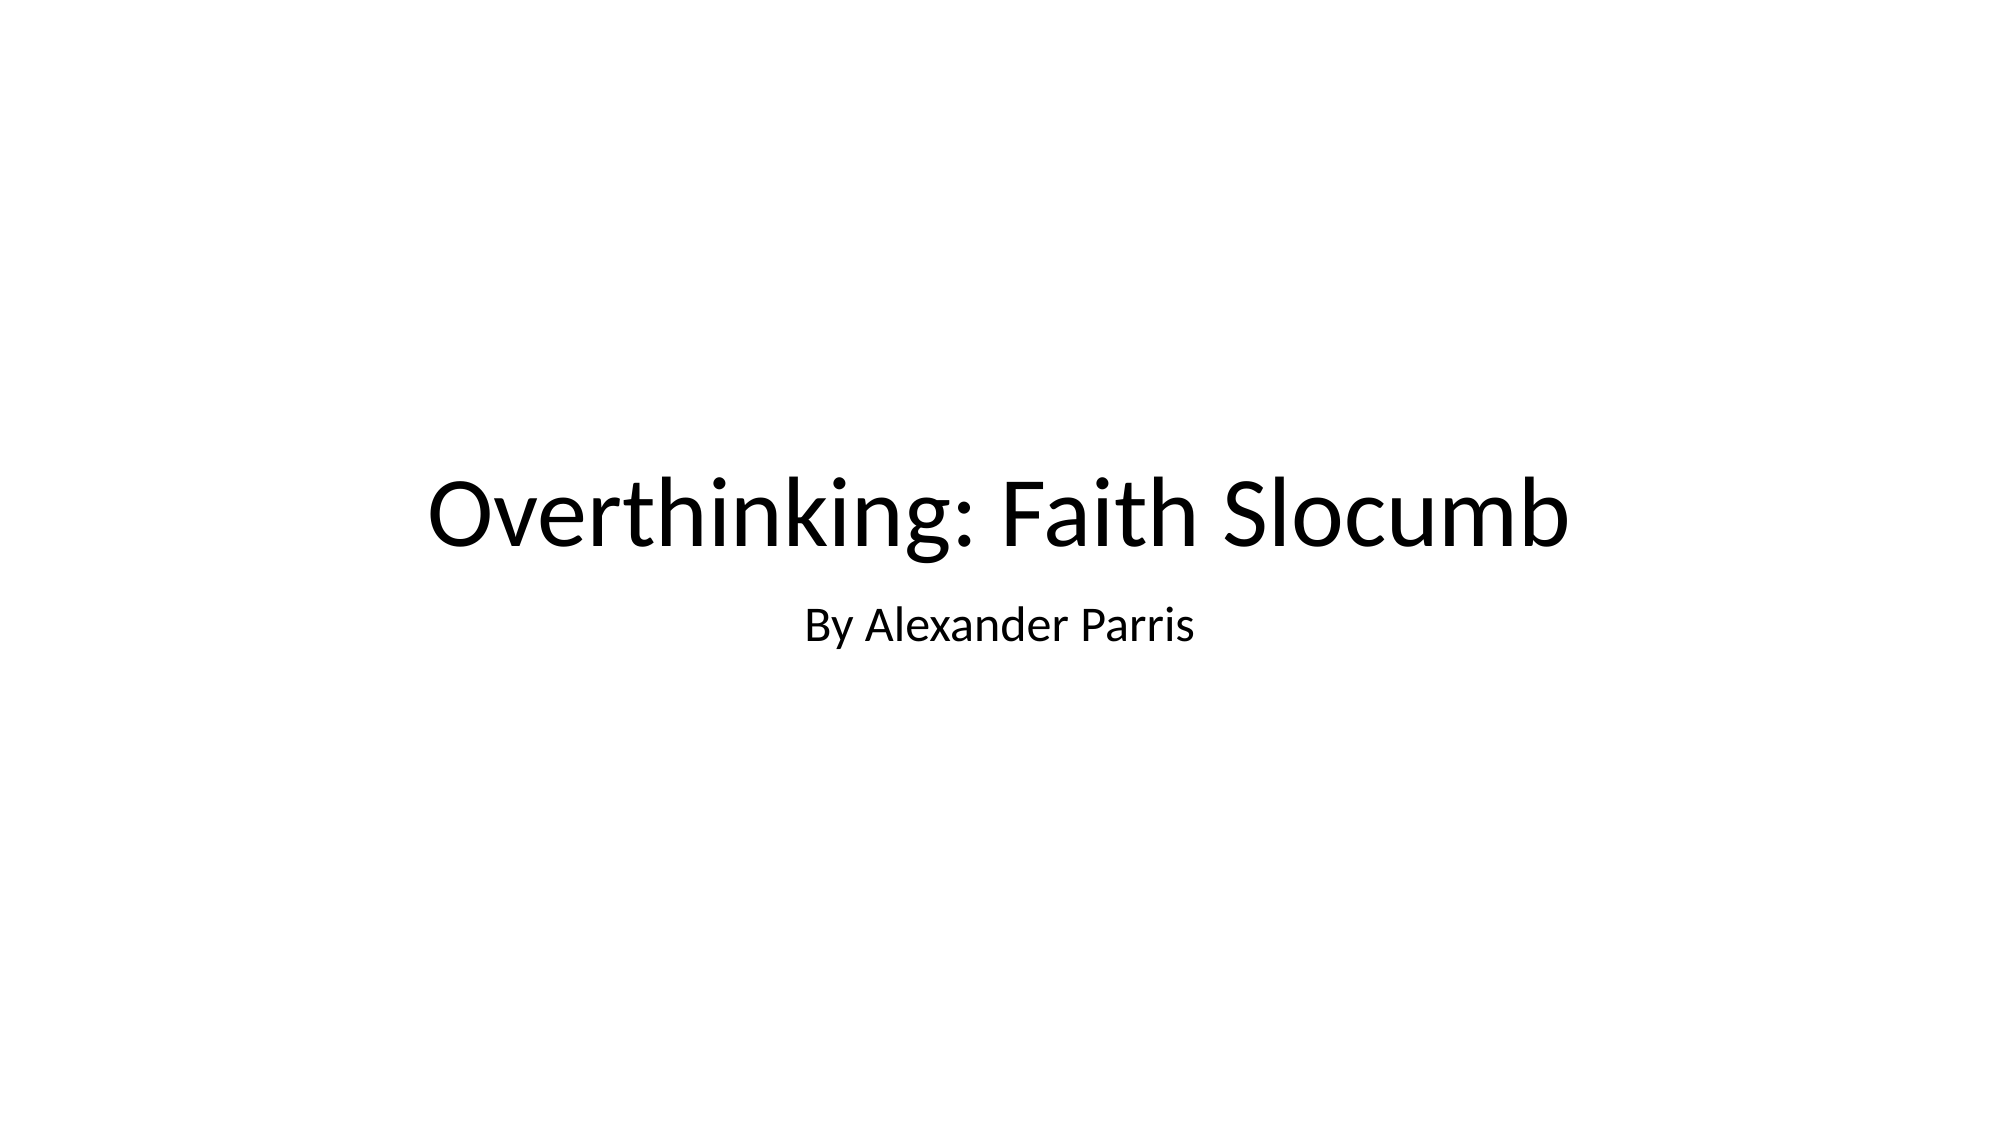

# Overthinking: Faith Slocumb
By Alexander Parris